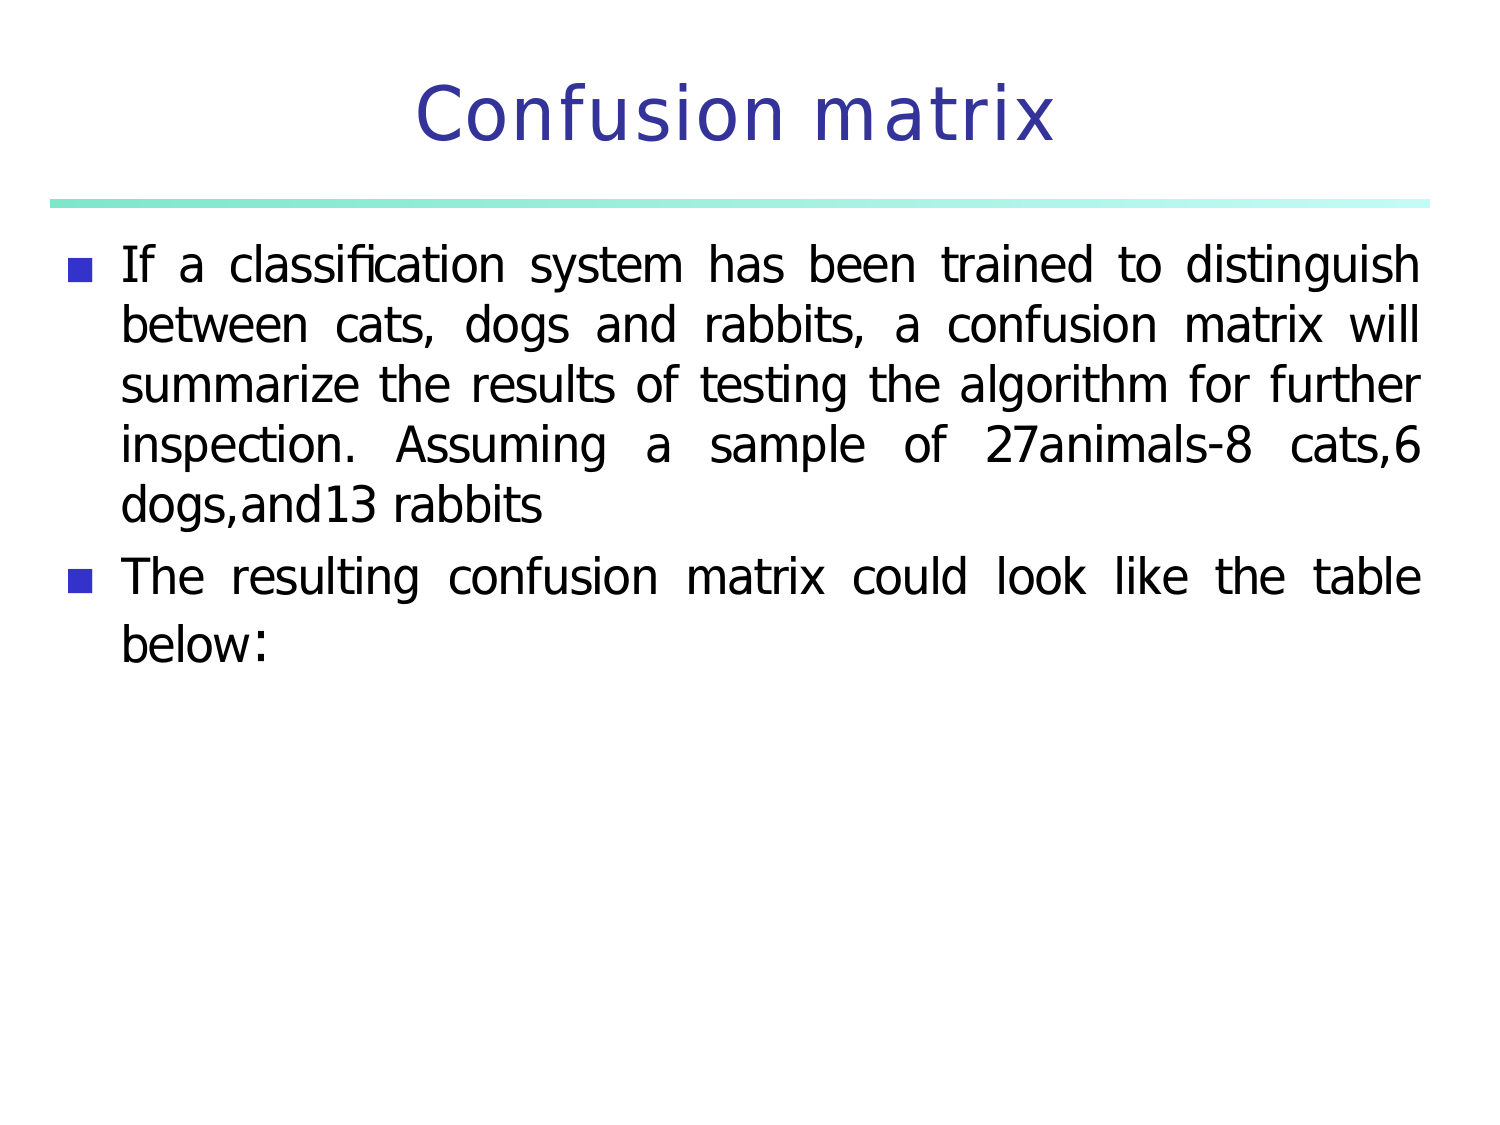

# Confusion matrix
If a classiﬁcation system has been trained to distinguish between cats, dogs and rabbits, a confusion matrix will summarize the results of testing the algorithm for further inspection. Assuming a sample of 27animals-8 cats,6 dogs,and13 rabbits
The resulting confusion matrix could look like the table below: